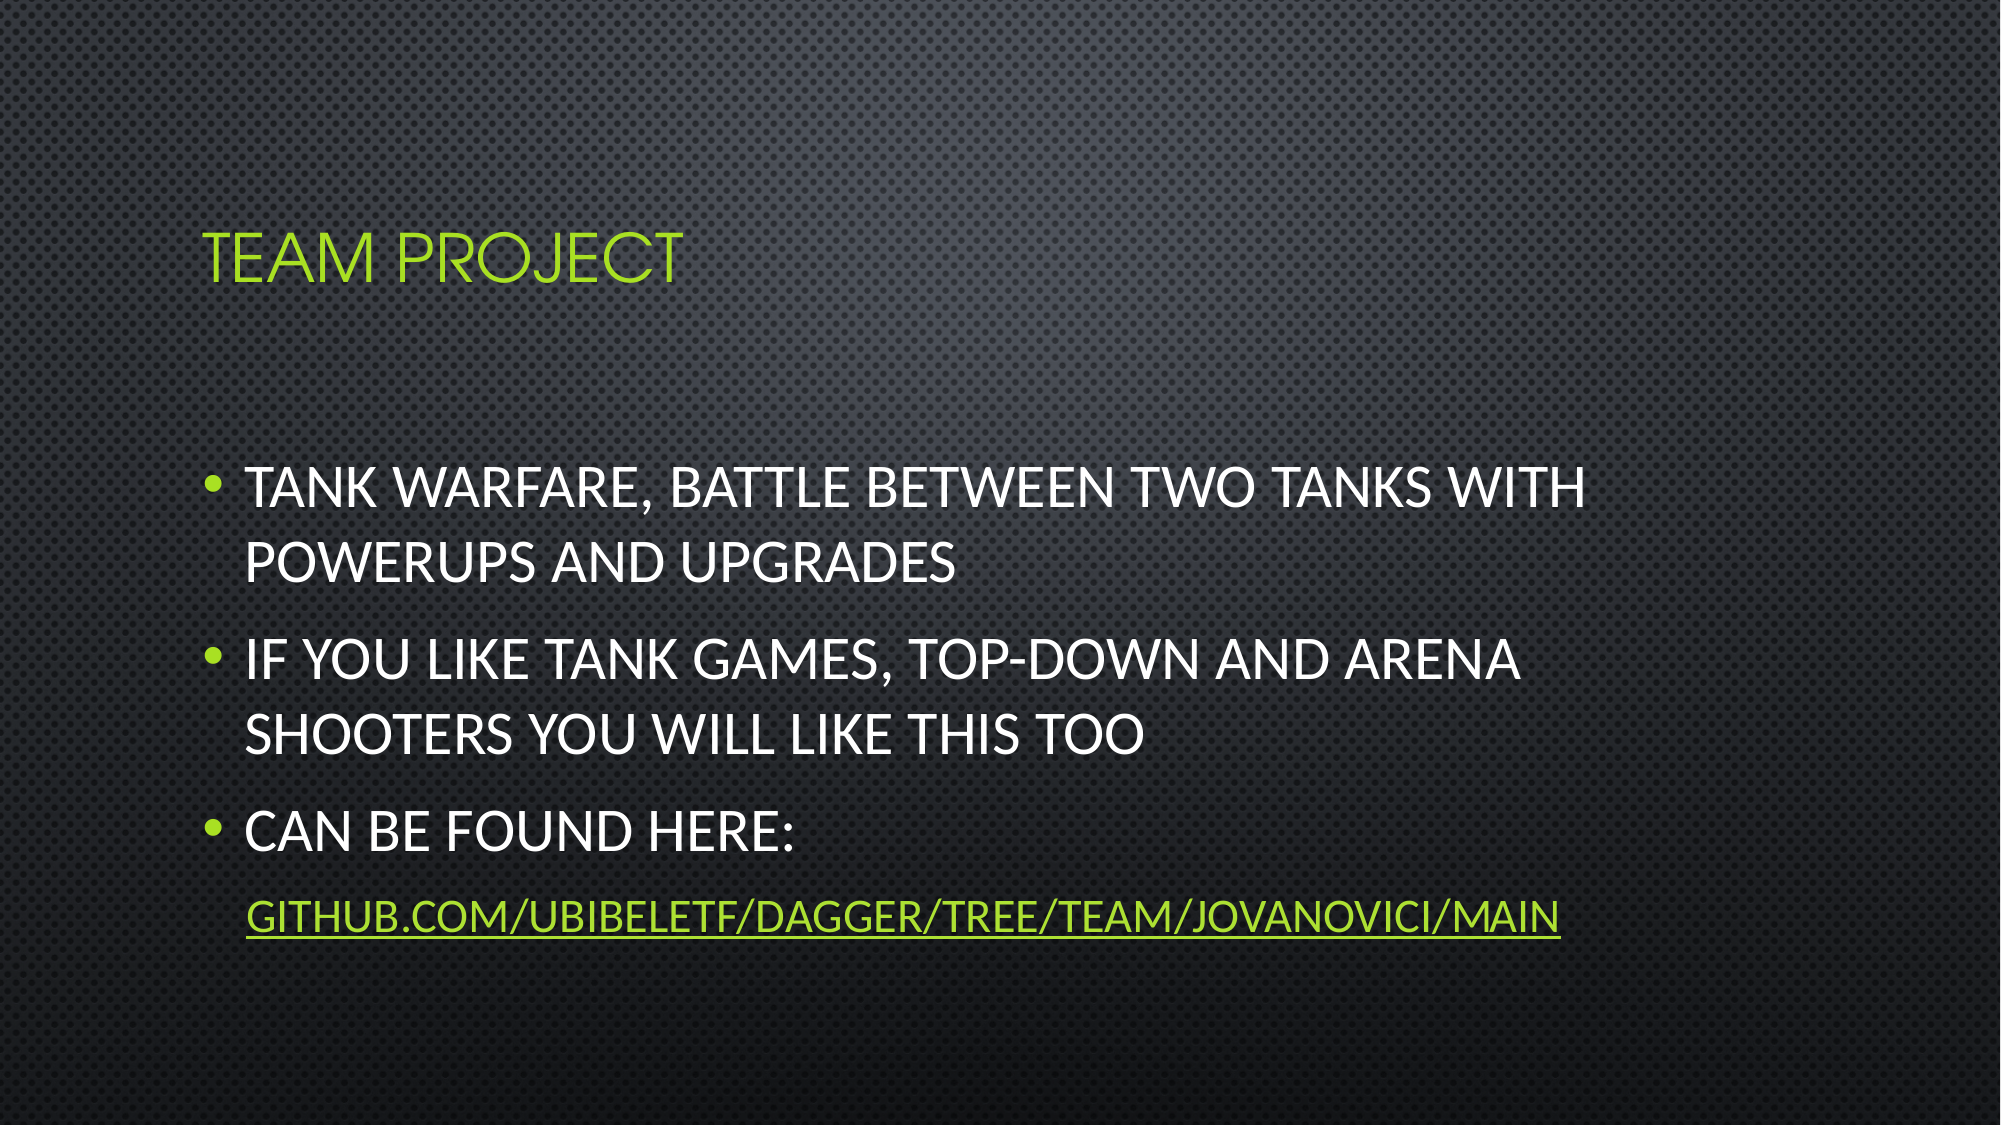

# Team project
Tank Warfare, battle between two tanks with powerups and upgrades
If you like tank games, top-down and arena shooters you will like this too
Can be found here:
    github.com/UbiBelETF/dagger/tree/team/jovanovici/main